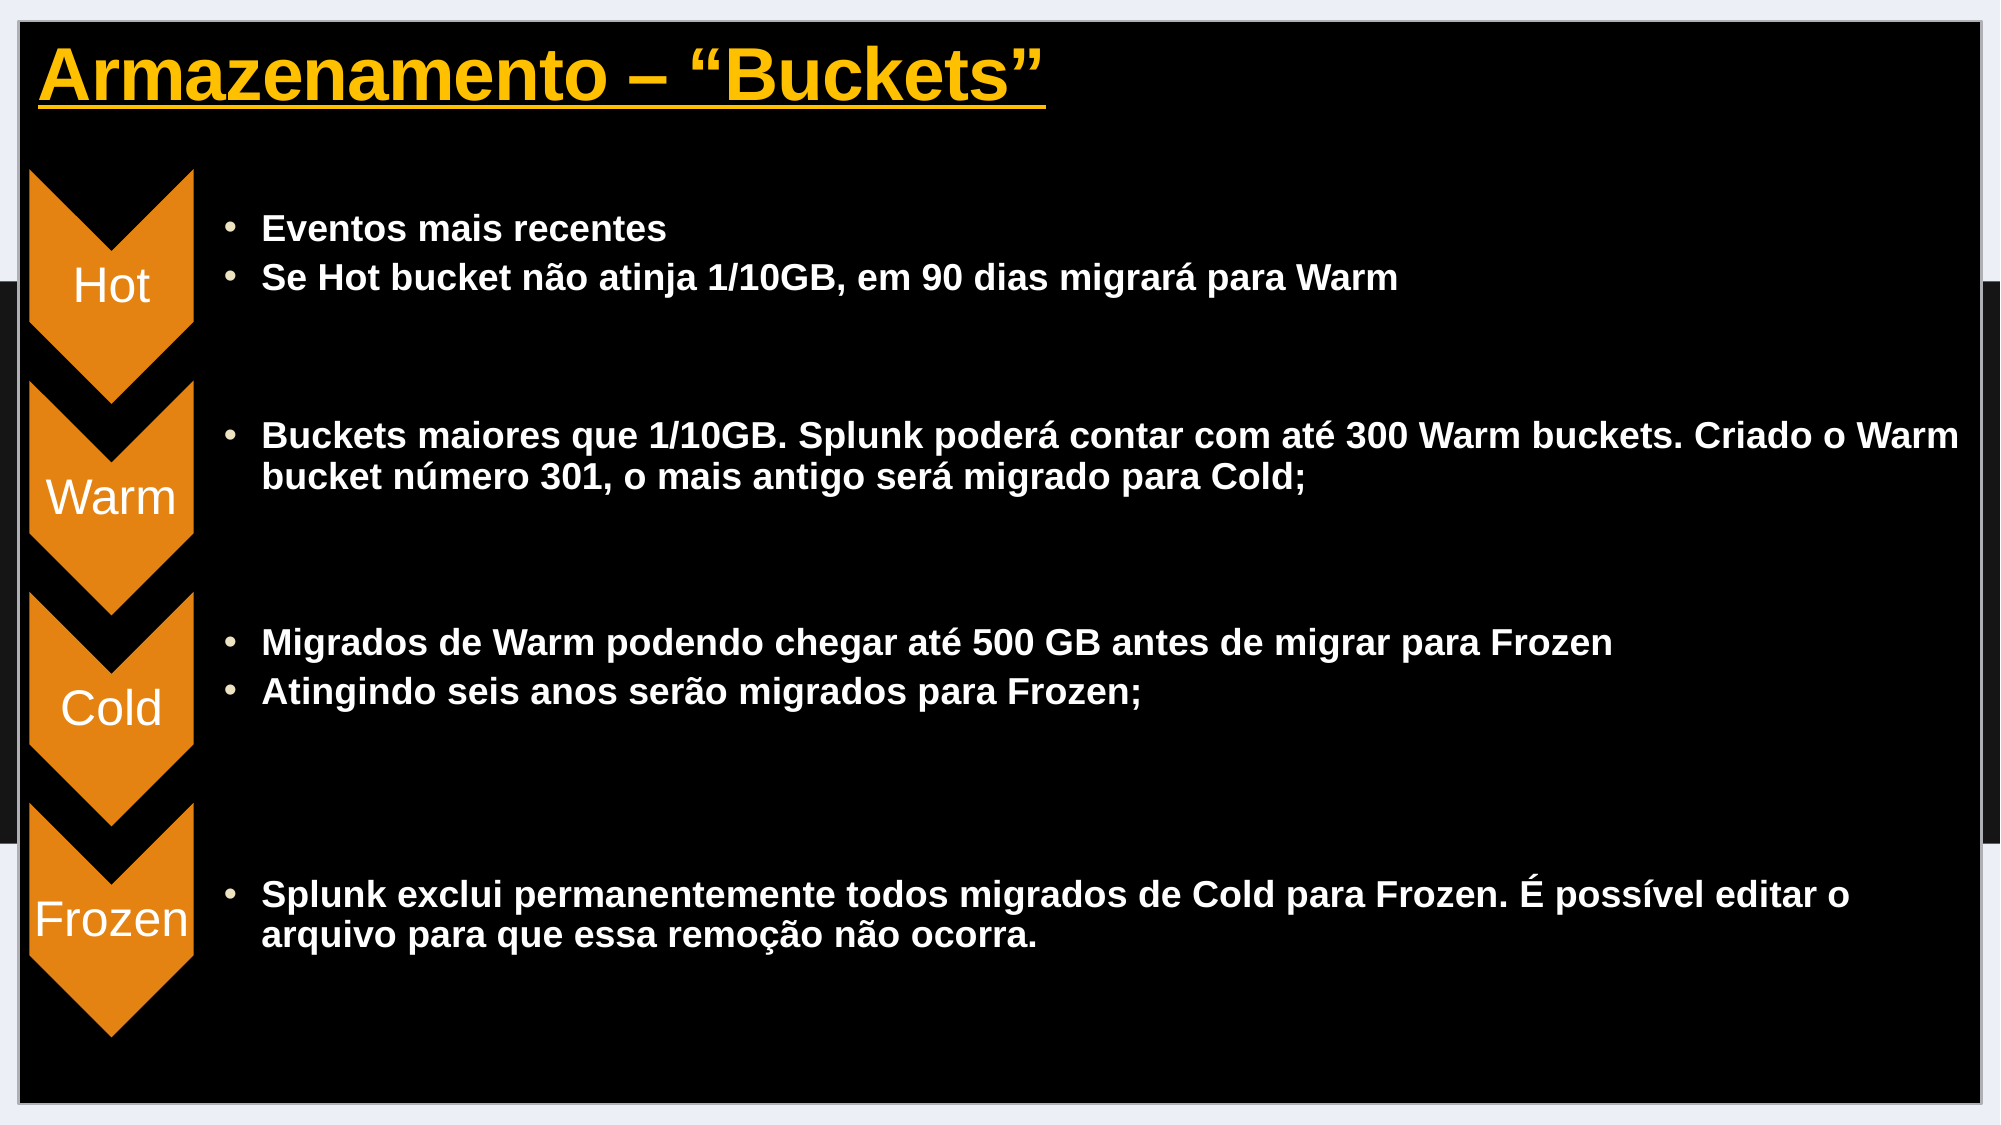

Armazenamento – “Buckets”

Eventos mais recentes
Se Hot bucket não atinja 1/10GB, em 90 dias migrará para Warm

Hot
Buckets maiores que 1/10GB. Splunk poderá contar com até 300 Warm buckets. Criado o Warm bucket número 301, o mais antigo será migrado para Cold;

Warm
Migrados de Warm podendo chegar até 500 GB antes de migrar para Frozen
Atingindo seis anos serão migrados para Frozen;

Cold

Splunk exclui permanentemente todos migrados de Cold para Frozen. É possível editar o arquivo para que essa remoção não ocorra.

Frozen